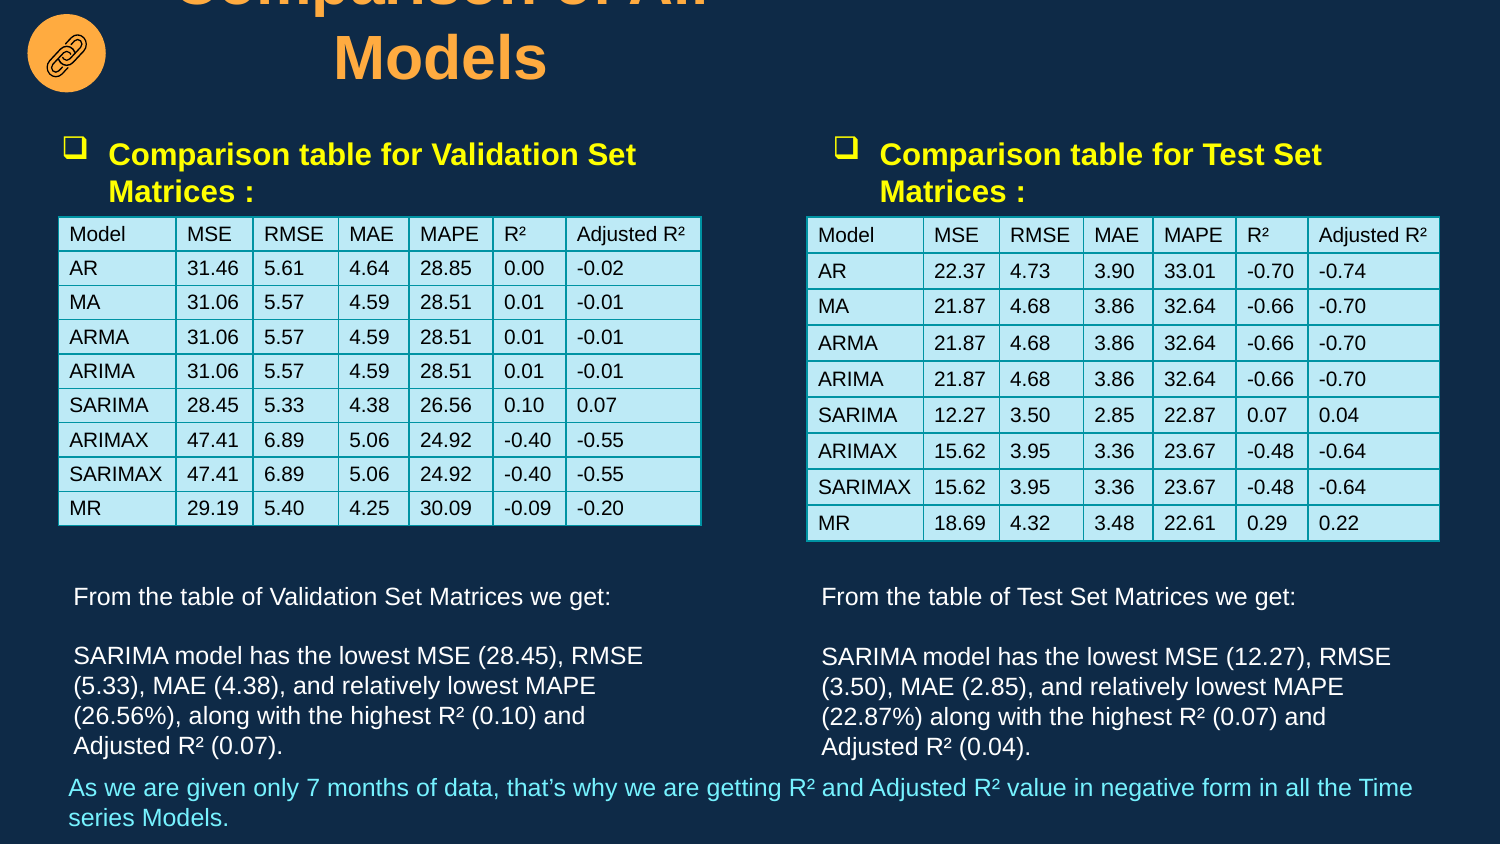

Comparison of All Models

Comparison table for Validation Set Matrices :
Comparison table for Test Set Matrices :
| Model | MSE | RMSE | MAE | MAPE | R² | Adjusted R² |
| --- | --- | --- | --- | --- | --- | --- |
| AR | 31.46 | 5.61 | 4.64 | 28.85 | 0.00 | -0.02 |
| MA | 31.06 | 5.57 | 4.59 | 28.51 | 0.01 | -0.01 |
| ARMA | 31.06 | 5.57 | 4.59 | 28.51 | 0.01 | -0.01 |
| ARIMA | 31.06 | 5.57 | 4.59 | 28.51 | 0.01 | -0.01 |
| SARIMA | 28.45 | 5.33 | 4.38 | 26.56 | 0.10 | 0.07 |
| ARIMAX | 47.41 | 6.89 | 5.06 | 24.92 | -0.40 | -0.55 |
| SARIMAX | 47.41 | 6.89 | 5.06 | 24.92 | -0.40 | -0.55 |
| MR | 29.19 | 5.40 | 4.25 | 30.09 | -0.09 | -0.20 |
| Model | MSE | RMSE | MAE | MAPE | R² | Adjusted R² |
| --- | --- | --- | --- | --- | --- | --- |
| AR | 22.37 | 4.73 | 3.90 | 33.01 | -0.70 | -0.74 |
| MA | 21.87 | 4.68 | 3.86 | 32.64 | -0.66 | -0.70 |
| ARMA | 21.87 | 4.68 | 3.86 | 32.64 | -0.66 | -0.70 |
| ARIMA | 21.87 | 4.68 | 3.86 | 32.64 | -0.66 | -0.70 |
| SARIMA | 12.27 | 3.50 | 2.85 | 22.87 | 0.07 | 0.04 |
| ARIMAX | 15.62 | 3.95 | 3.36 | 23.67 | -0.48 | -0.64 |
| SARIMAX | 15.62 | 3.95 | 3.36 | 23.67 | -0.48 | -0.64 |
| MR | 18.69 | 4.32 | 3.48 | 22.61 | 0.29 | 0.22 |
From the table of Validation Set Matrices we get:

SARIMA model has the lowest MSE (28.45), RMSE (5.33), MAE (4.38), and relatively lowest MAPE (26.56%), along with the highest R² (0.10) and Adjusted R² (0.07).
From the table of Test Set Matrices we get:

SARIMA model has the lowest MSE (12.27), RMSE (3.50), MAE (2.85), and relatively lowest MAPE (22.87%) along with the highest R² (0.07) and Adjusted R² (0.04).
As we are given only 7 months of data, that’s why we are getting R² and Adjusted R² value in negative form in all the Time series Models.